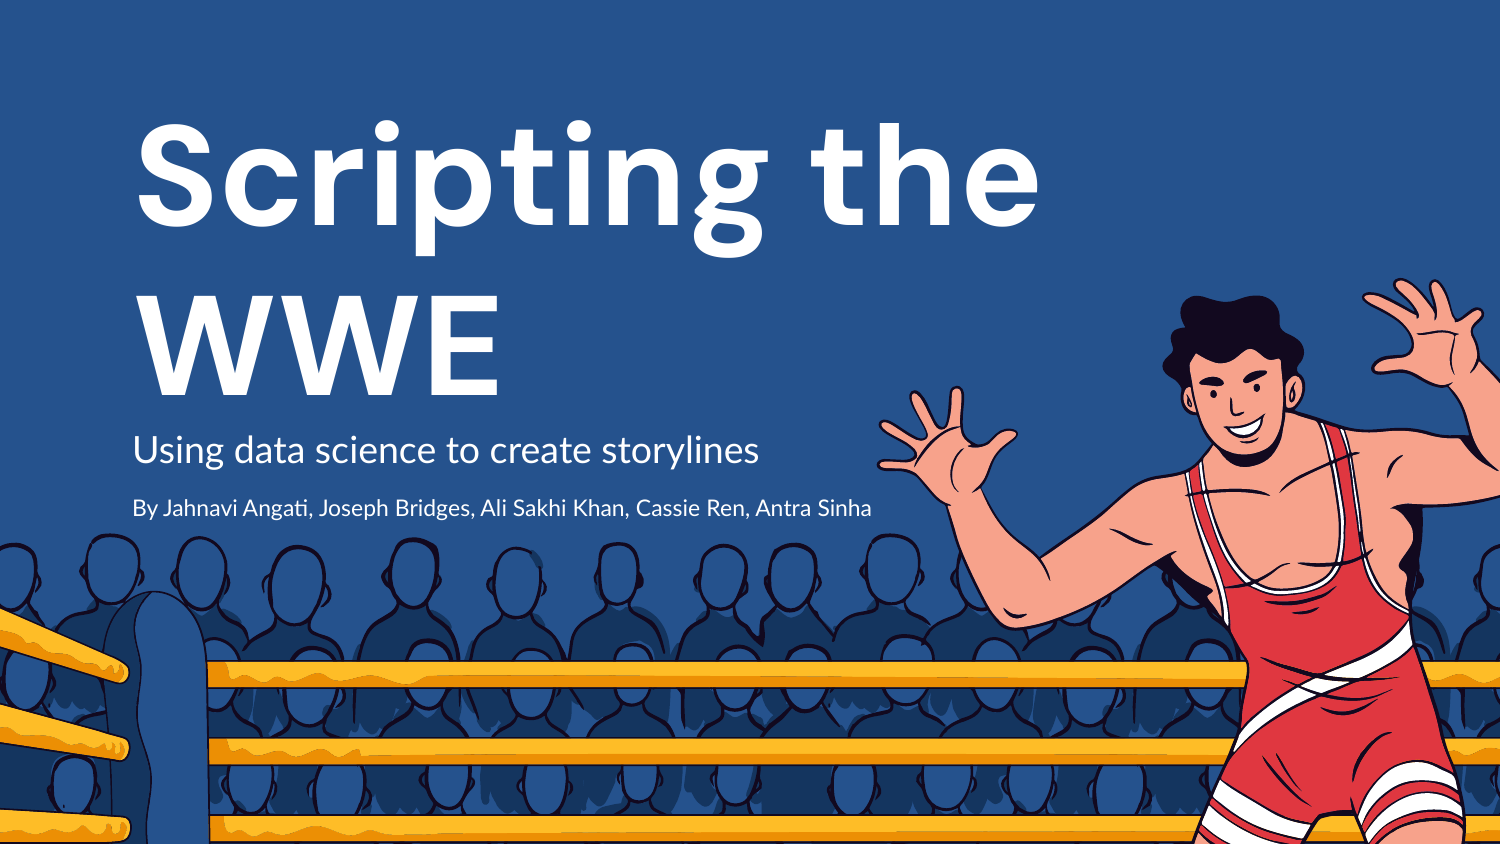

# Scripting the WWE

Using data science to create storylines
By Jahnavi Angati, Joseph Bridges, Ali Sakhi Khan, Cassie Ren, Antra Sinha